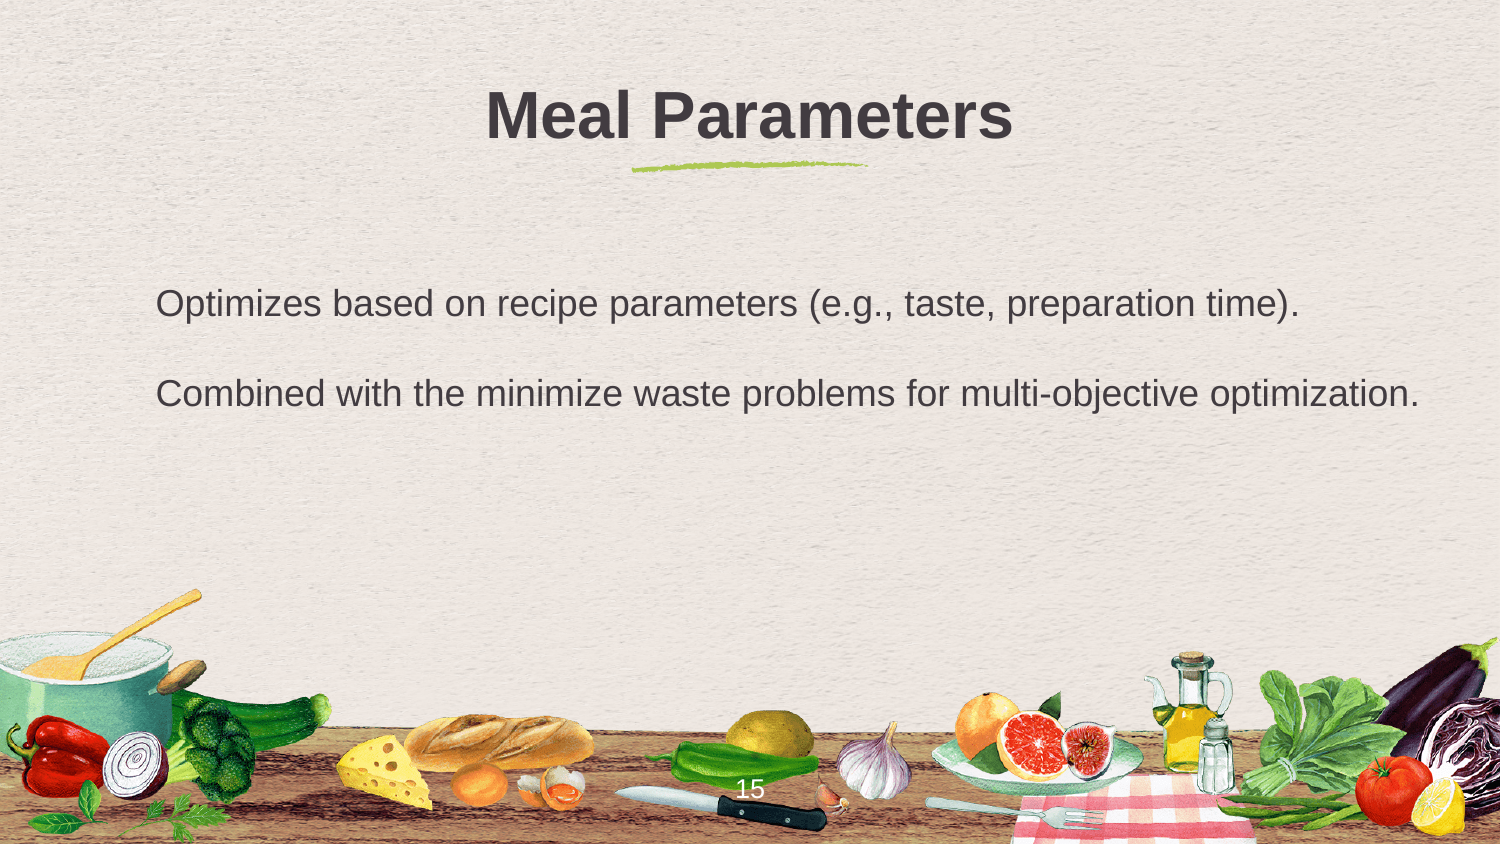

# Meal Parameters

Optimizes based on recipe parameters (e.g., taste, preparation time).

Combined with the minimize waste problems for multi-objective optimization.
15